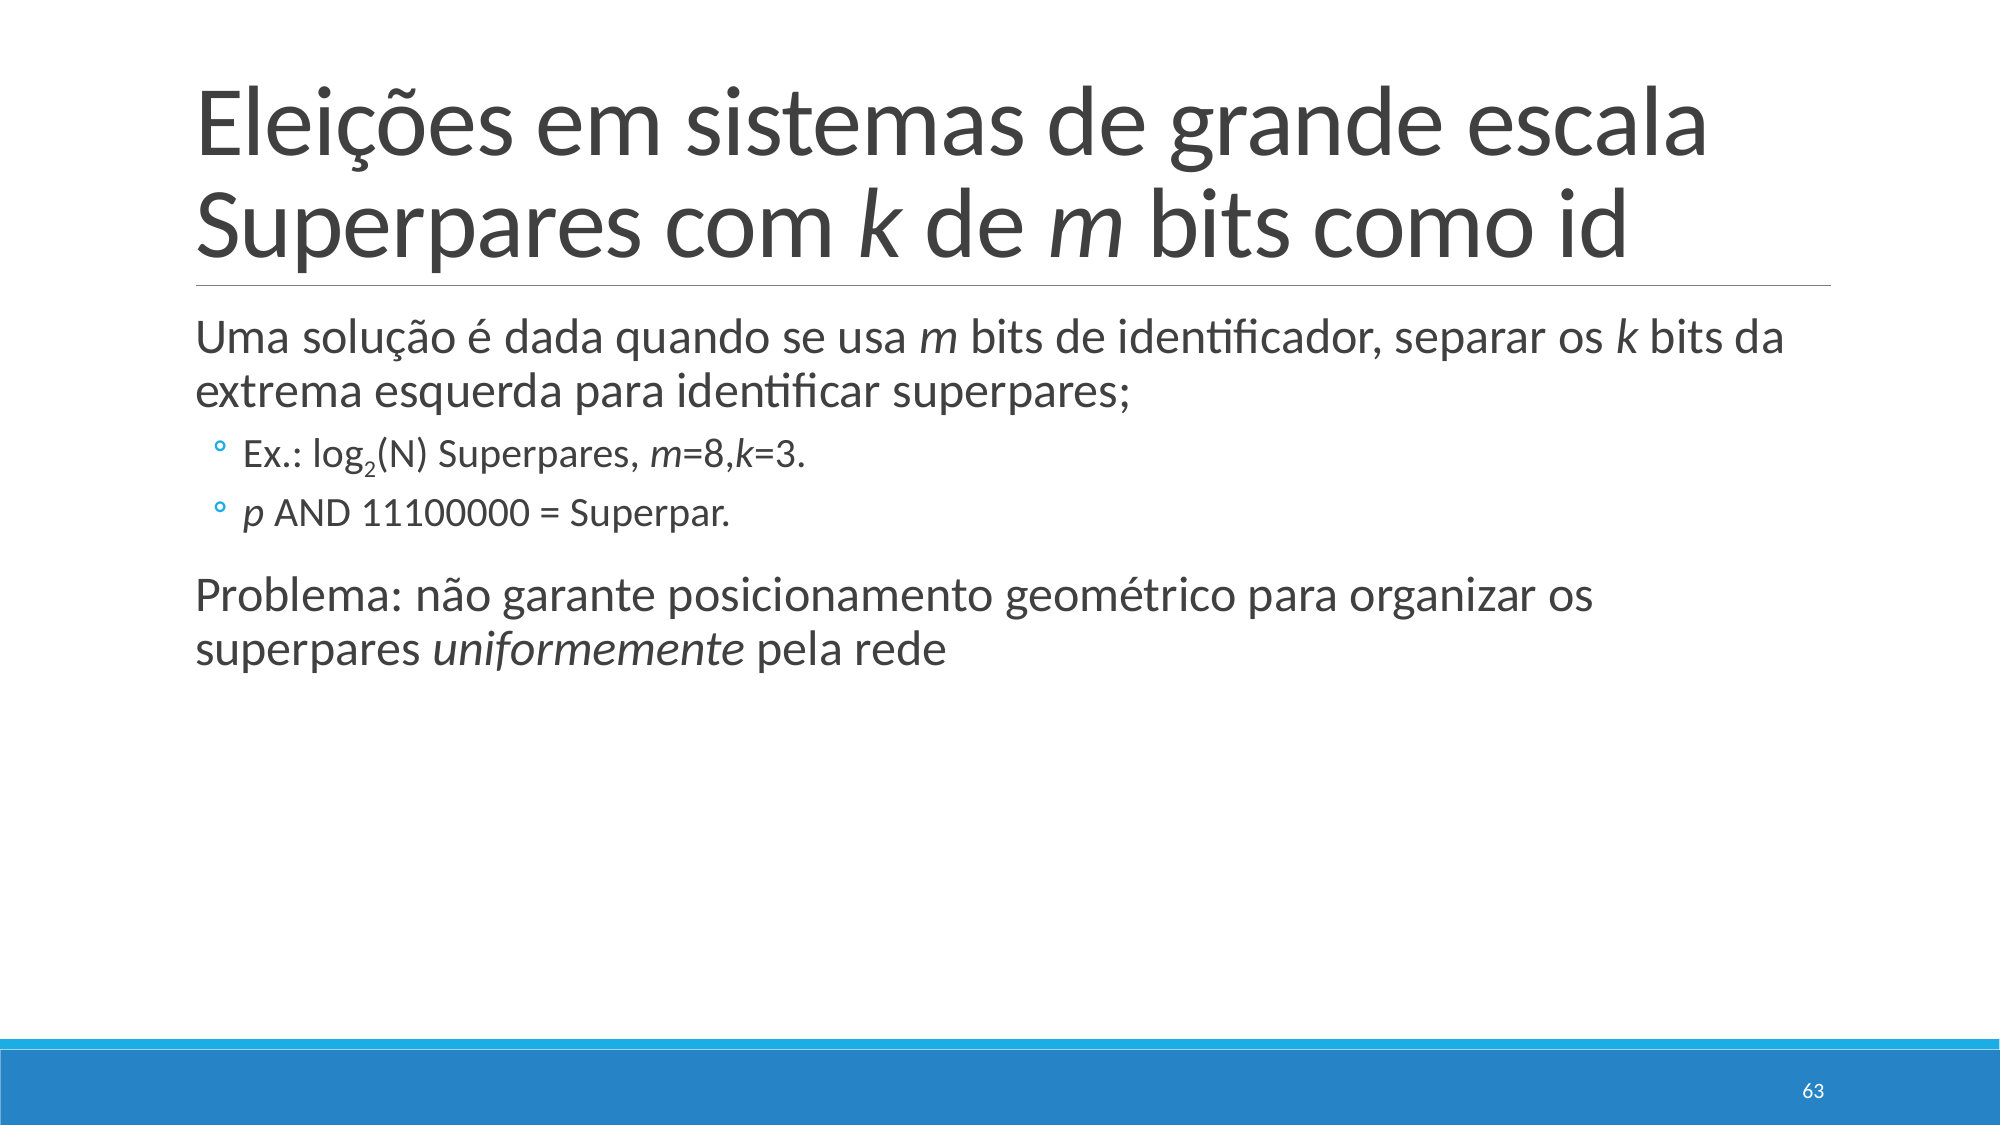

# Eleições em sistemas de grande escala Superpares com k de m bits como id
Uma solução é dada quando se usa m bits de identificador, separar os k bits da extrema esquerda para identificar superpares;
Ex.: log2(N) Superpares, m=8,k=3.
p AND 11100000 = Superpar.
Problema: não garante posicionamento geométrico para organizar os superpares uniformemente pela rede
63